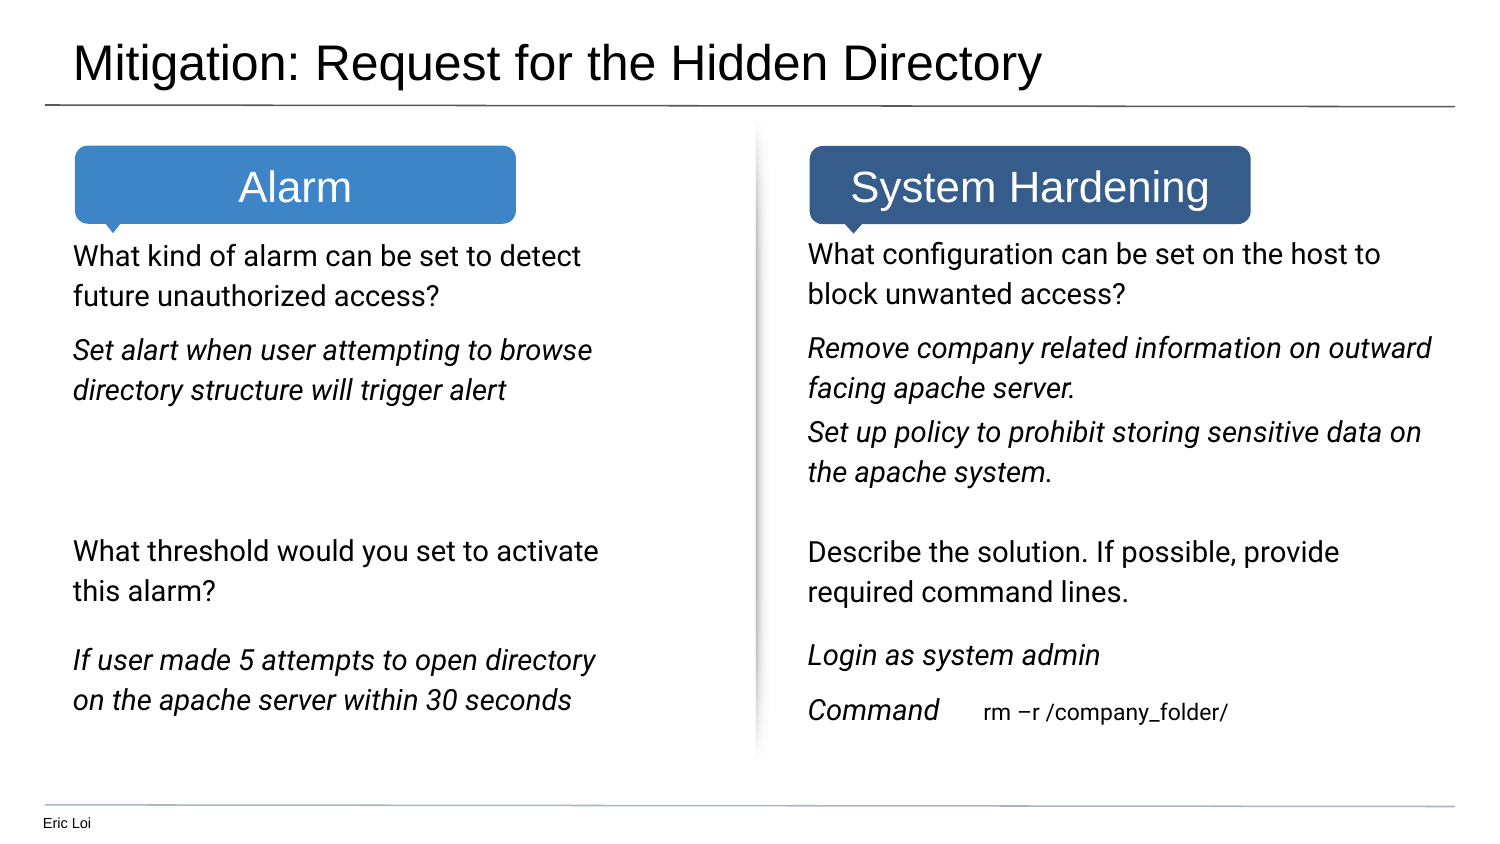

# Mitigation: Request for the Hidden Directory
What configuration can be set on the host to block unwanted access?

Remove company related information on outward facing apache server.

Set up policy to prohibit storing sensitive data on the apache system.

Describe the solution. If possible, provide required command lines.

Login as system admin

Command      rm –r /company_folder/

What kind of alarm can be set to detect future unauthorized access?

Set alart when user attempting to browse directory structure will trigger alert

What threshold would you set to activate this alarm?

If user made 5 attempts to open directory on the apache server within 30 seconds

Eric Loi